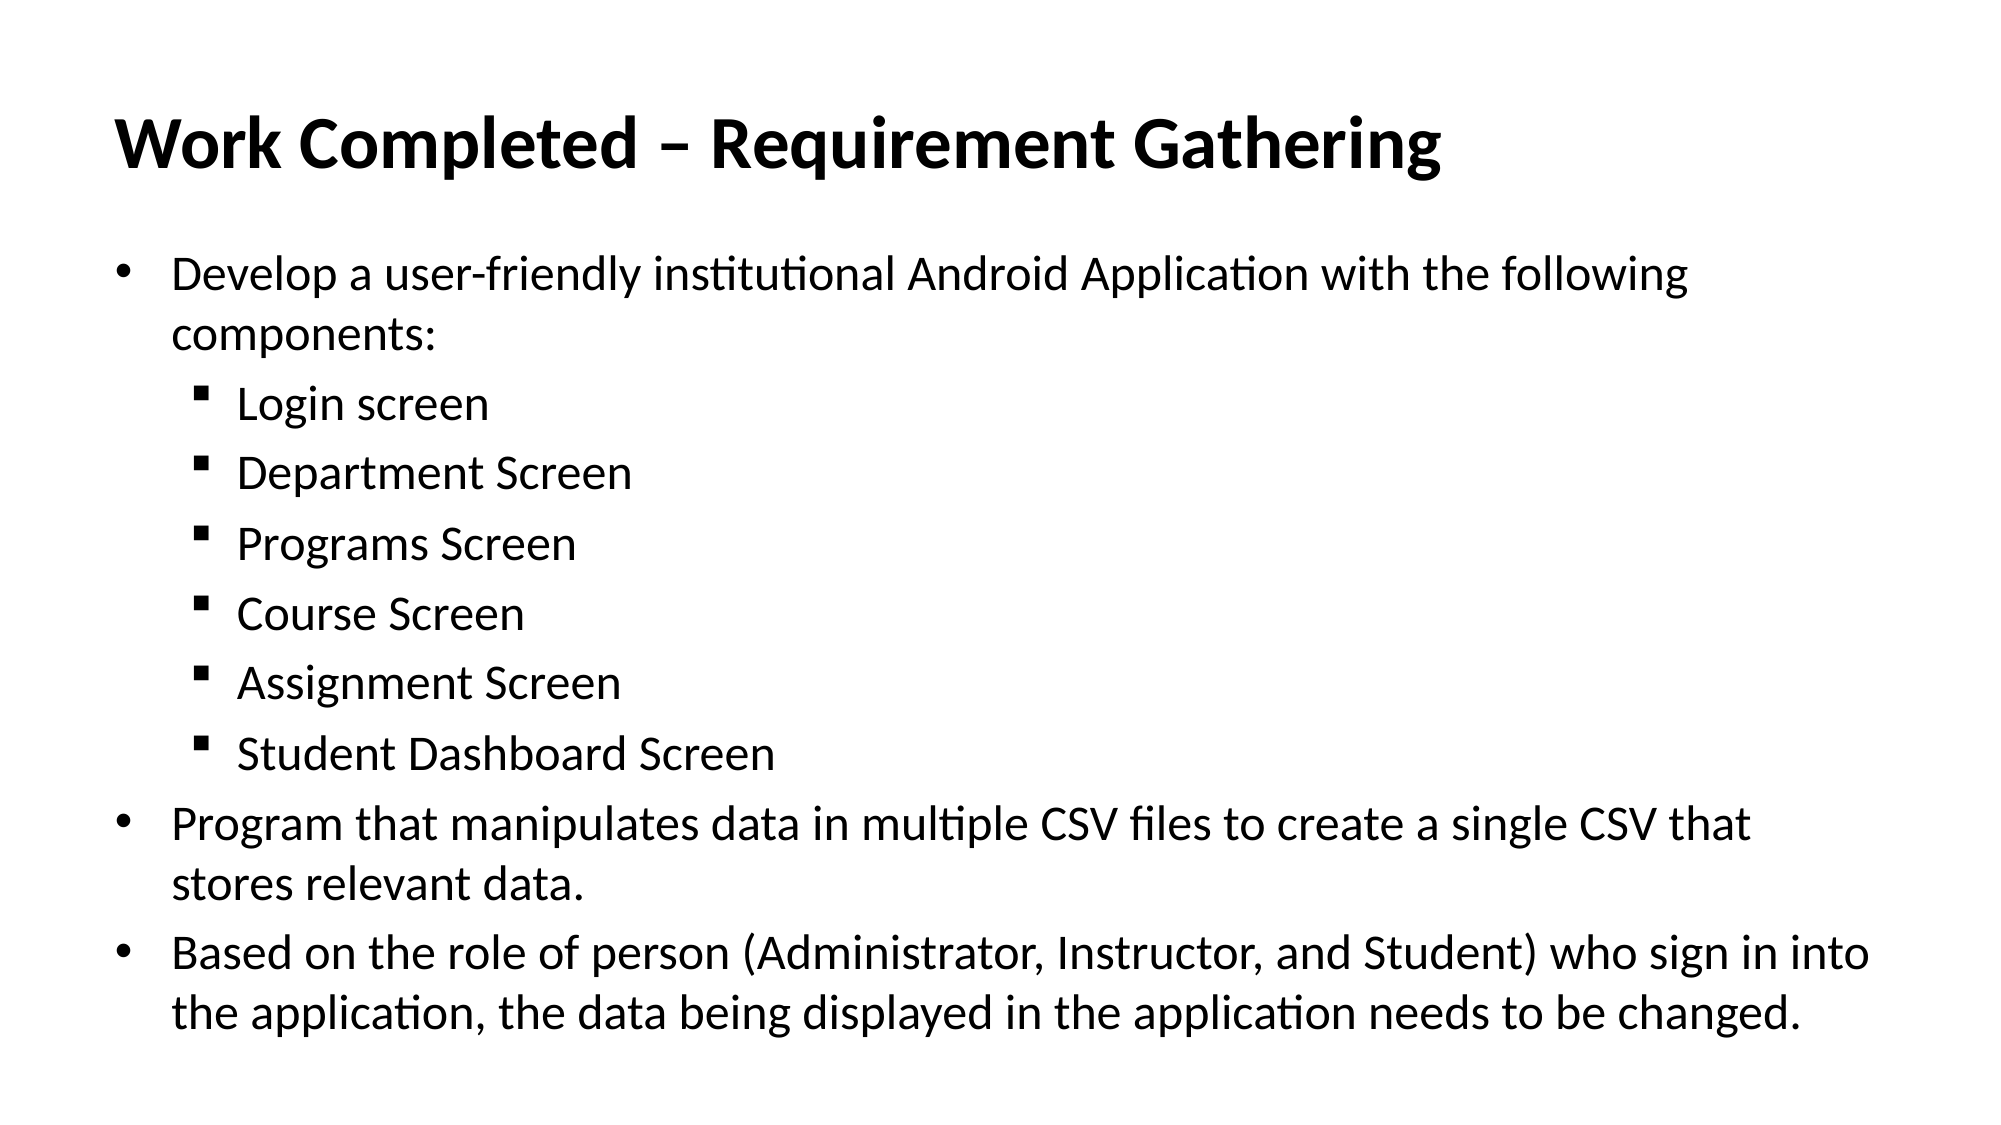

# Work Completed – Requirement Gathering
Develop a user-friendly institutional Android Application with the following components:
Login screen
Department Screen
Programs Screen
Course Screen
Assignment Screen
Student Dashboard Screen
Program that manipulates data in multiple CSV files to create a single CSV that stores relevant data.
Based on the role of person (Administrator, Instructor, and Student) who sign in into the application, the data being displayed in the application needs to be changed.